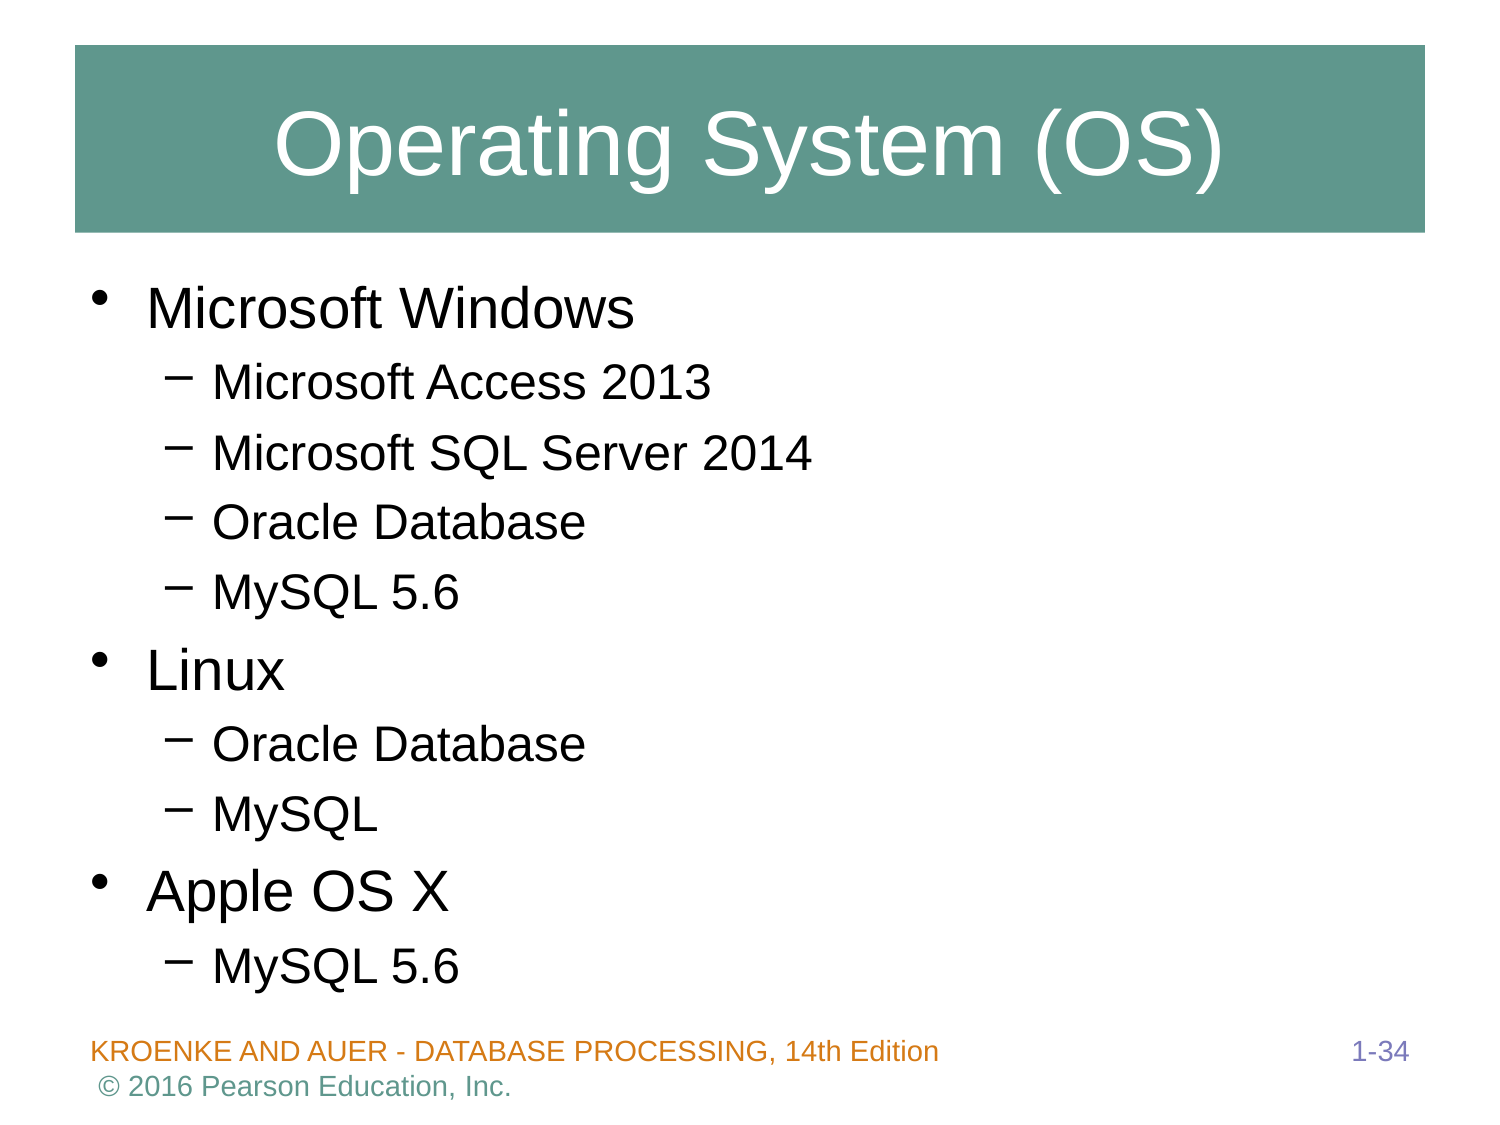

# Operating System (OS)
Microsoft Windows
Microsoft Access 2013
Microsoft SQL Server 2014
Oracle Database
MySQL 5.6
Linux
Oracle Database
MySQL
Apple OS X
MySQL 5.6
1-34

KROENKE AND AUER - DATABASE PROCESSING, 14th Edition  © 2016 Pearson Education, Inc.